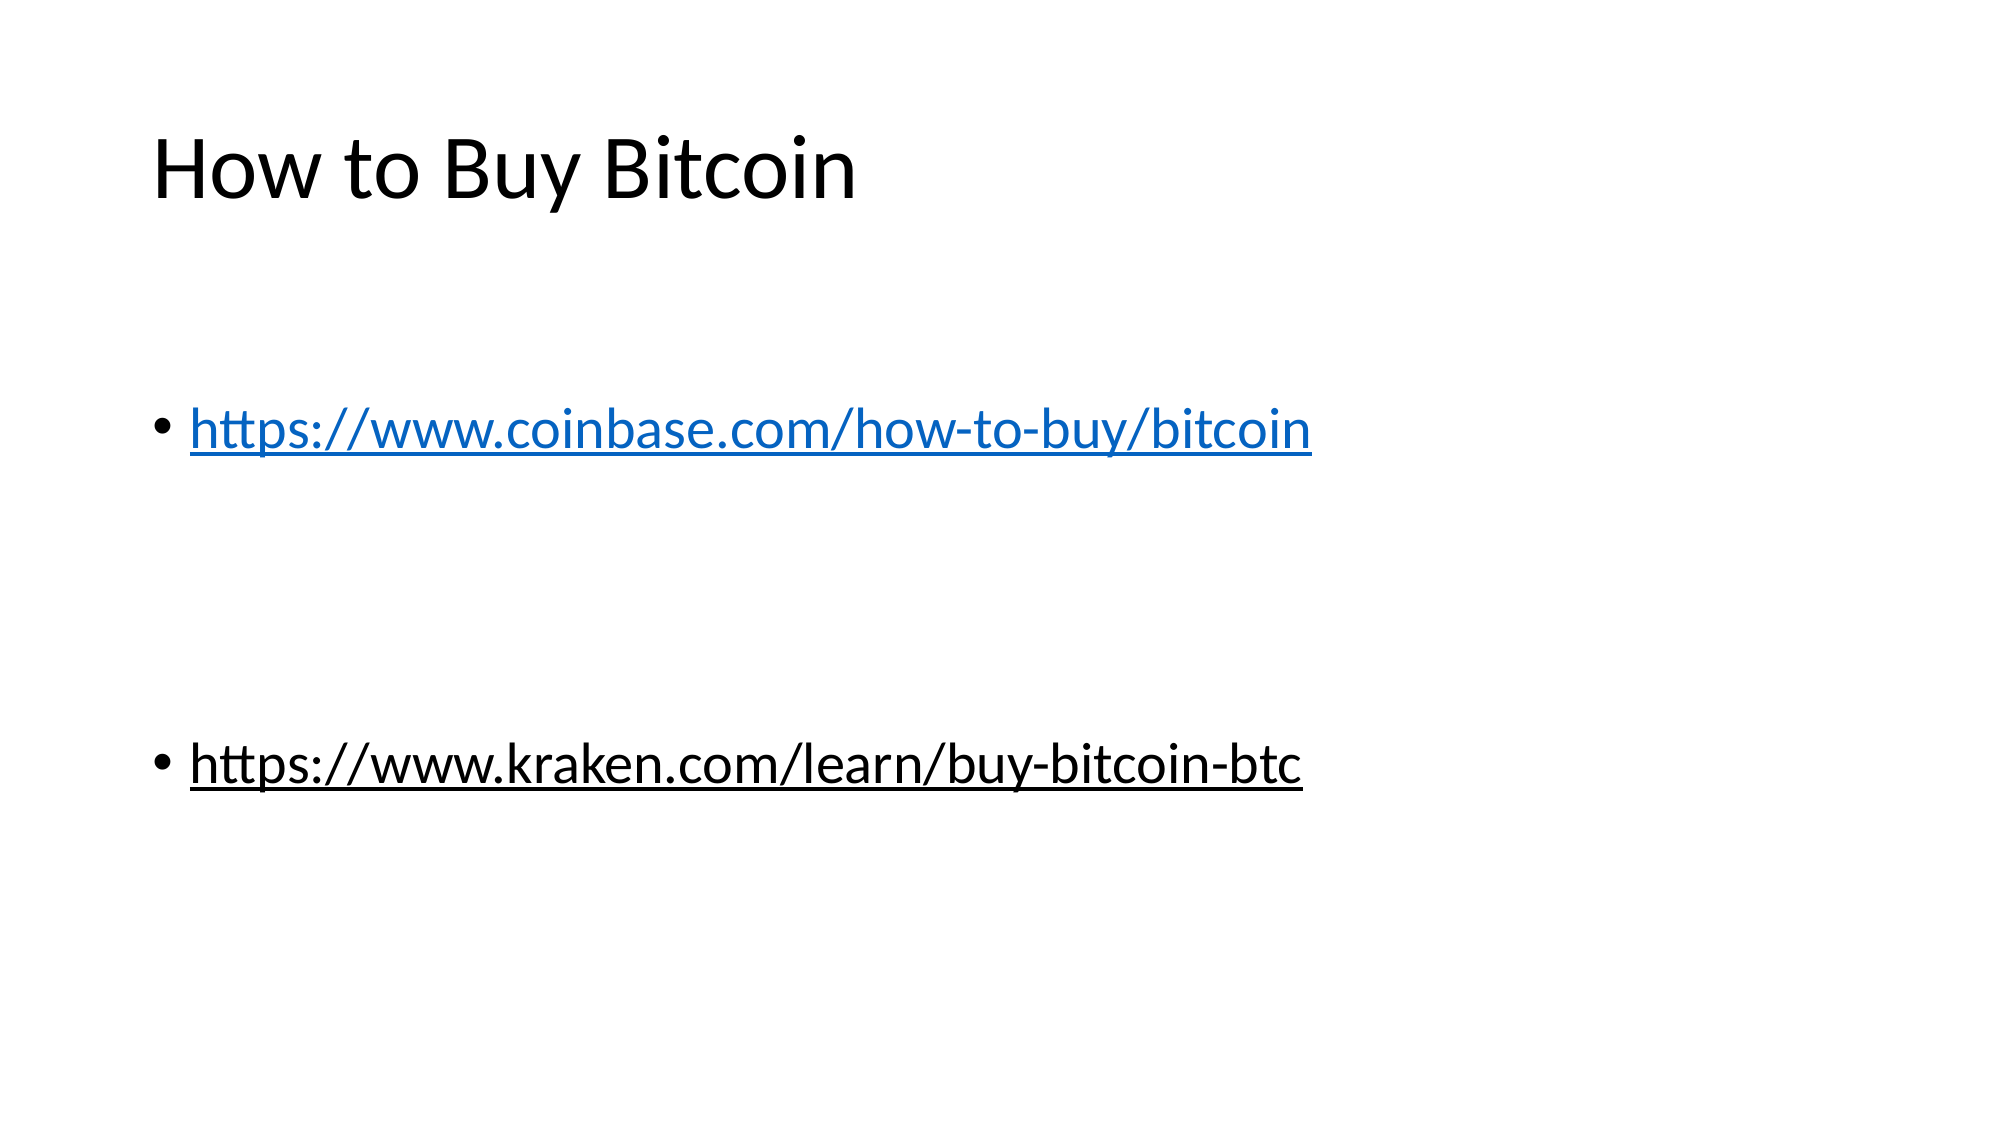

# How to Buy Bitcoin

https://www.coinbase.com/how-to-buy/bitcoin

https://www.kraken.com/learn/buy-bitcoin-btc